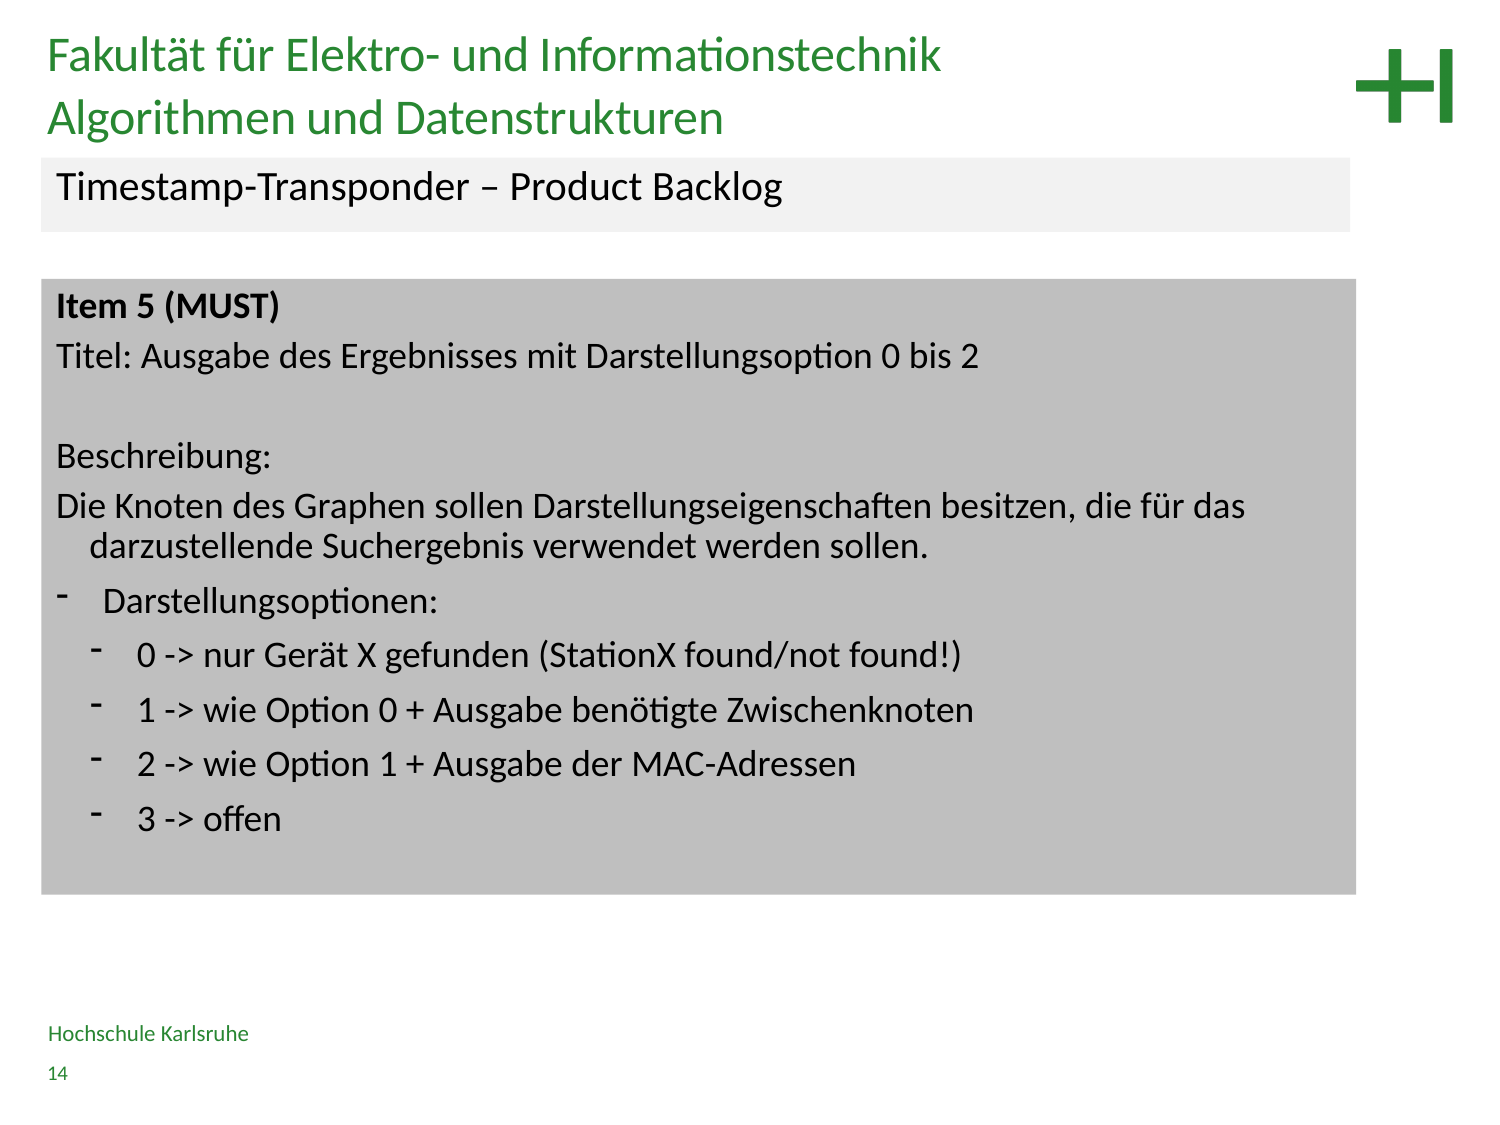

Fakultät für Elektro- und Informationstechnik
Algorithmen und Datenstrukturen
Timestamp-Transponder – Product Backlog
Item 5 (MUST)
Titel: Ausgabe des Ergebnisses mit Darstellungsoption 0 bis 2

Beschreibung:
Die Knoten des Graphen sollen Darstellungseigenschaften besitzen, die für das darzustellende Suchergebnis verwendet werden sollen.
Darstellungsoptionen:
0 -> nur Gerät X gefunden (StationX found/not found!)
1 -> wie Option 0 + Ausgabe benötigte Zwischenknoten
2 -> wie Option 1 + Ausgabe der MAC-Adressen
3 -> offen

Hochschule Karlsruhe
14